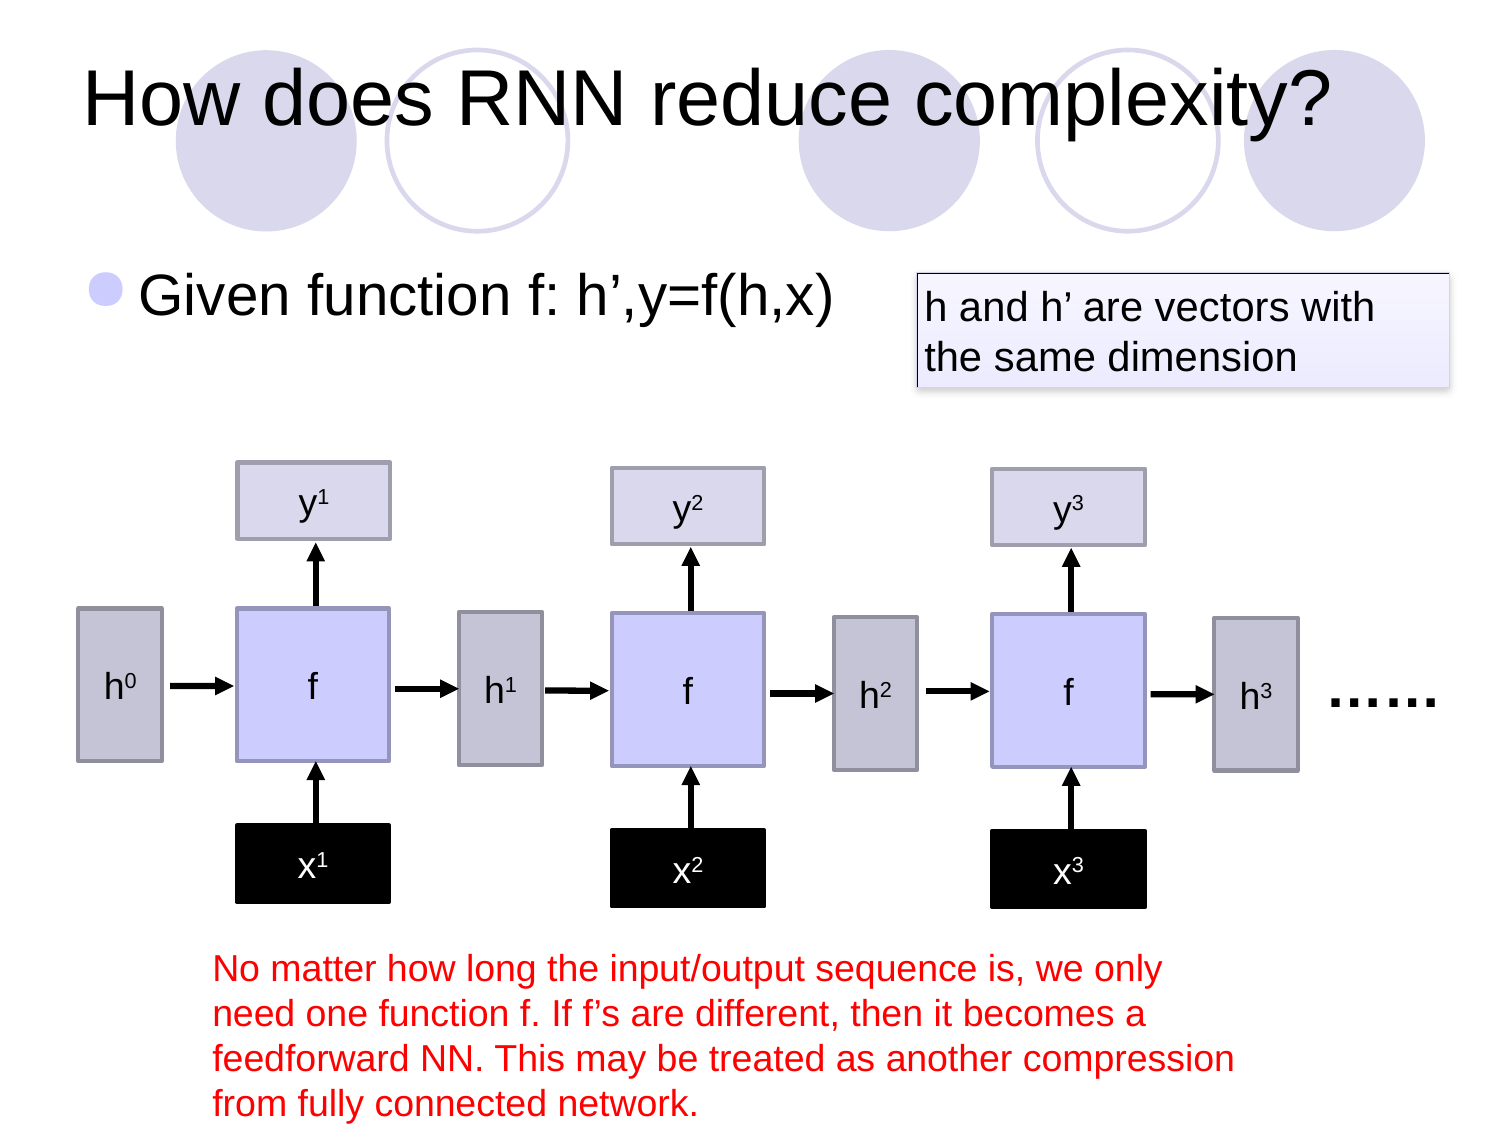

How does RNN reduce complexity?
Given function f: h’,y=f(h,x)
h and h’ are vectors with the same dimension

y1

y2

y3

h0

f

h1

f

f

h2

h3
……

x1

x2

x3
No matter how long the input/output sequence is, we only need one function f. If f’s are different, then it becomes a feedforward NN. This may be treated as another compression from fully connected network.